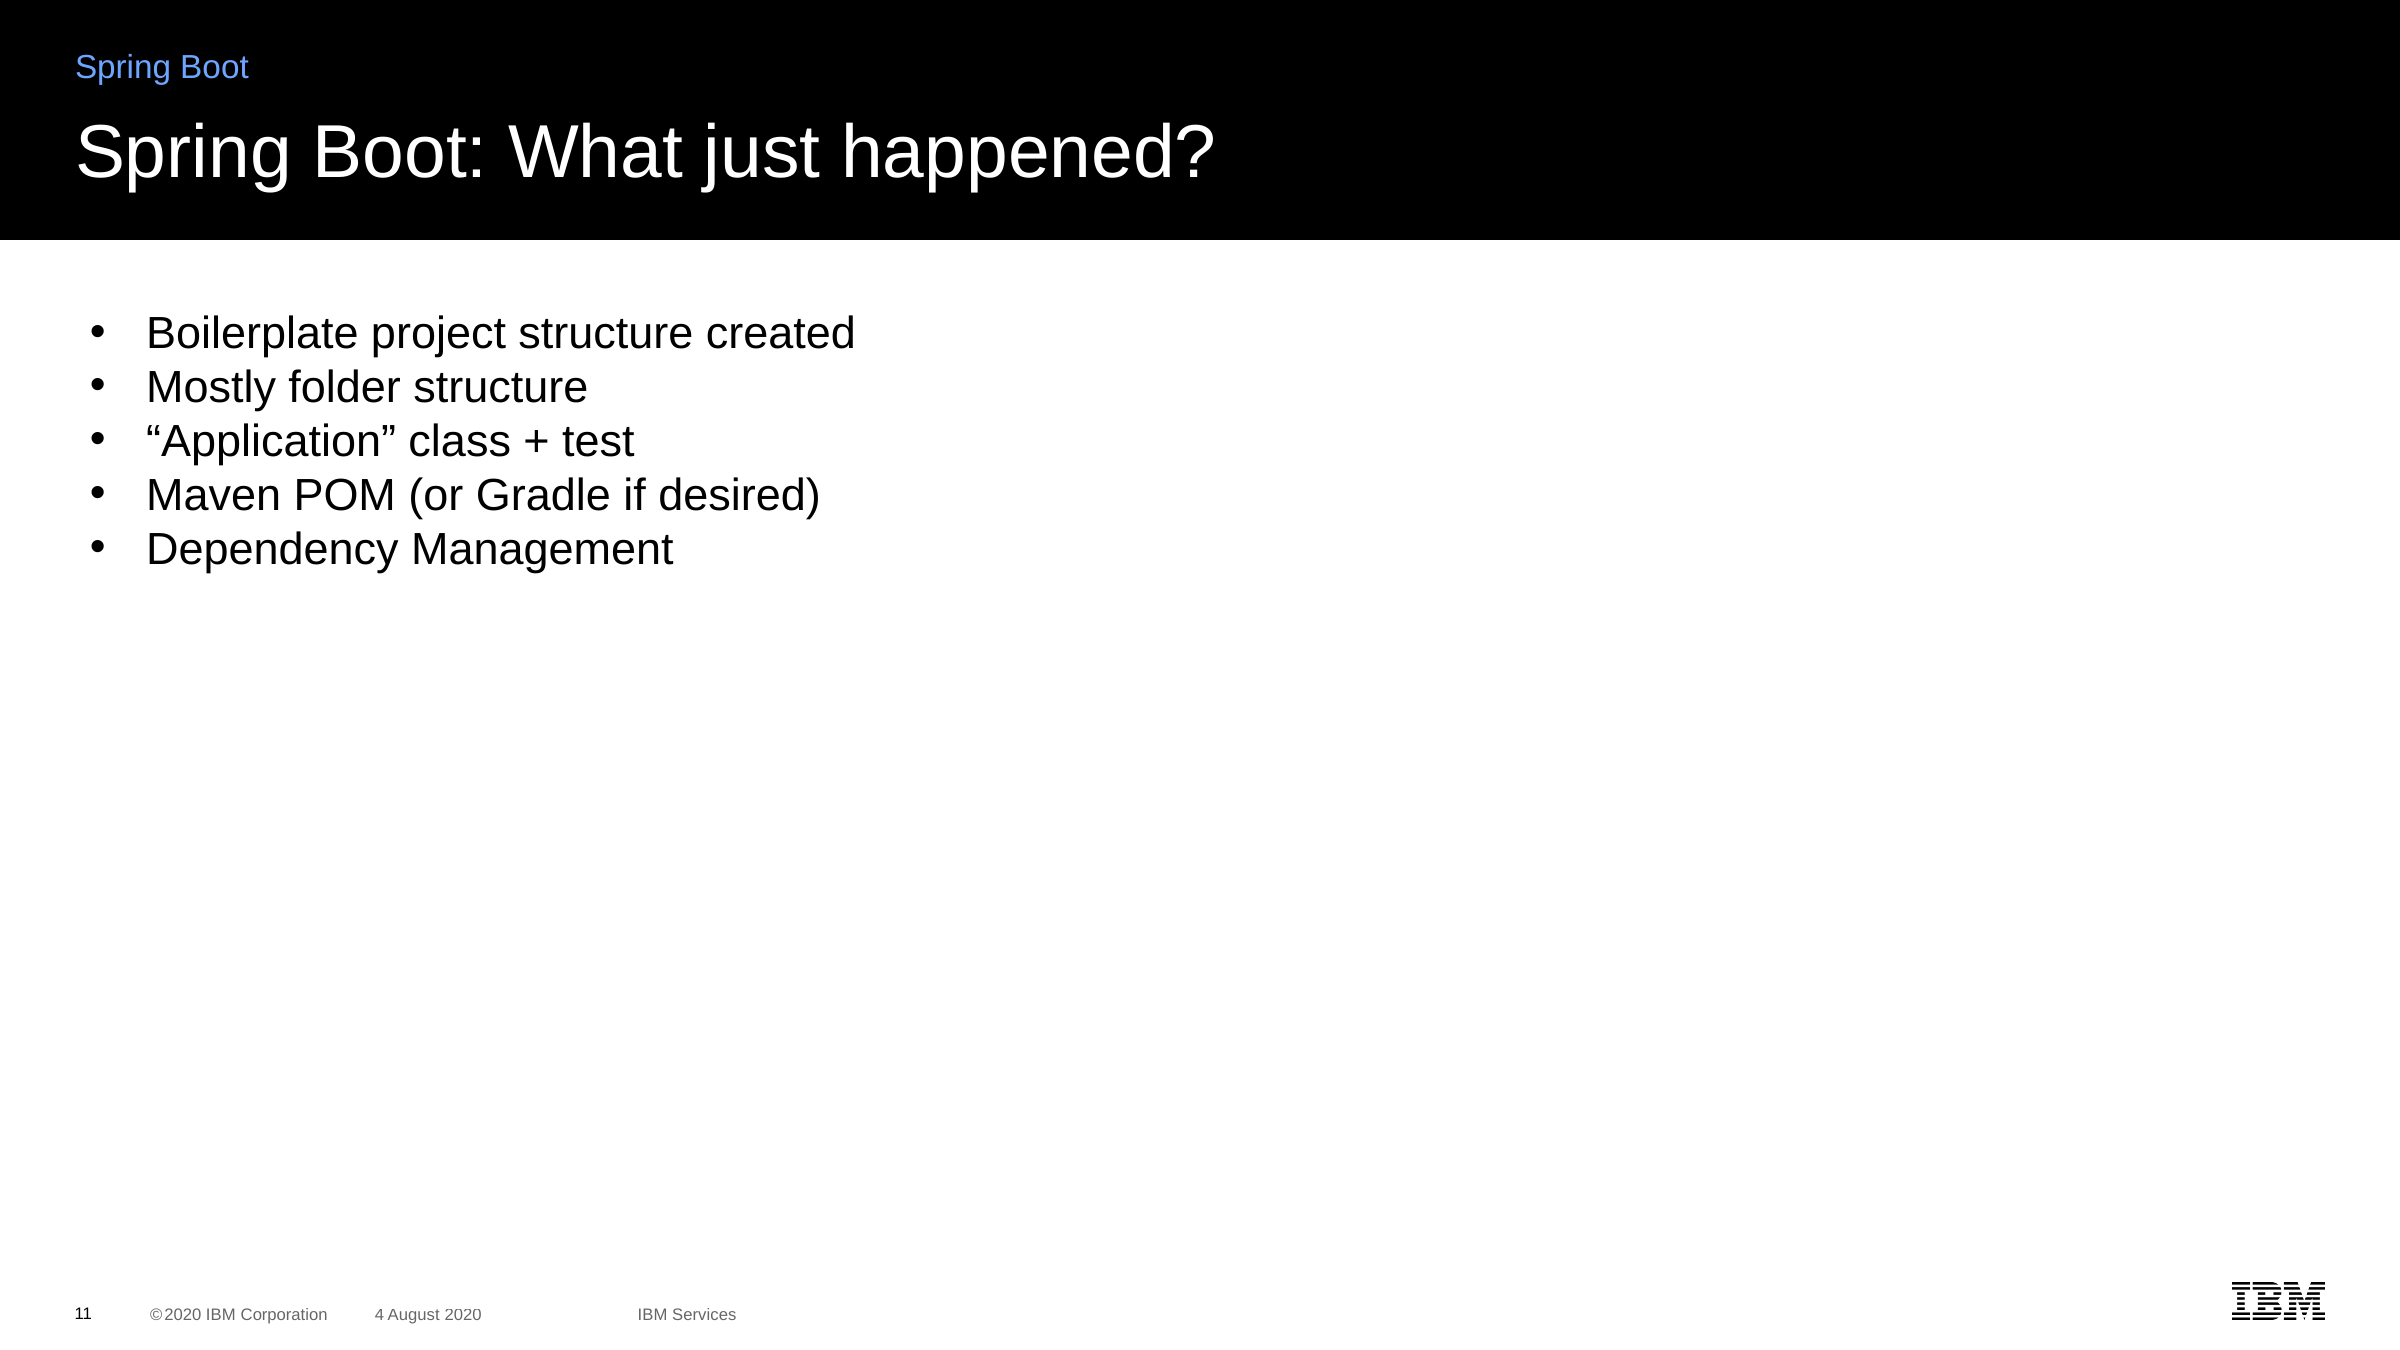

Spring Boot
# Spring Boot: What just happened?
Boilerplate project structure created
Mostly folder structure
“Application” class + test
Maven POM (or Gradle if desired)
Dependency Management